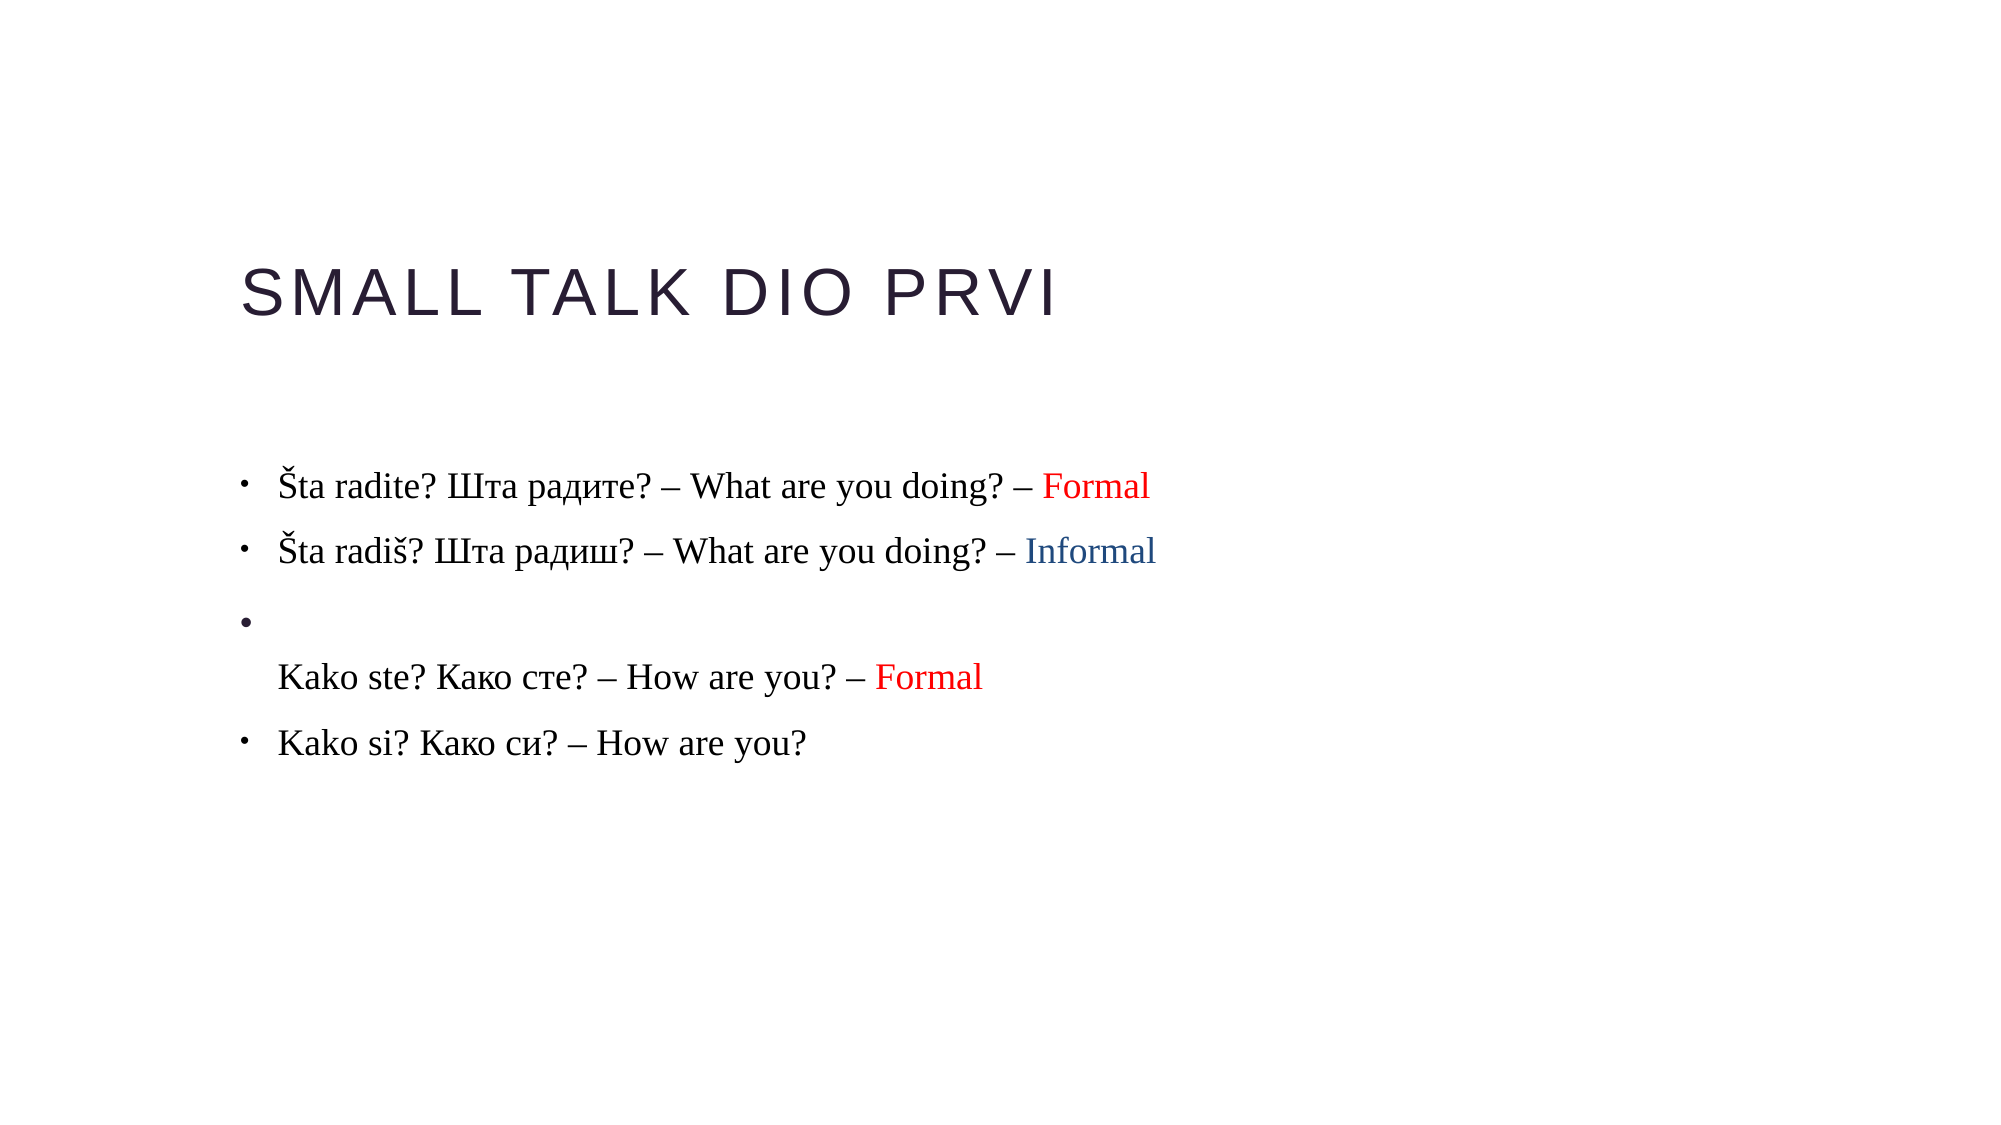

# Small talk Dio Prvi
Šta radite? Шта радите? – What are you doing? – Formal
Šta radiš? Шта радиш? – What are you doing? – Informal
Kako ste? Како сте? – How are you? – Formal
Kako si? Како си? – How are you?